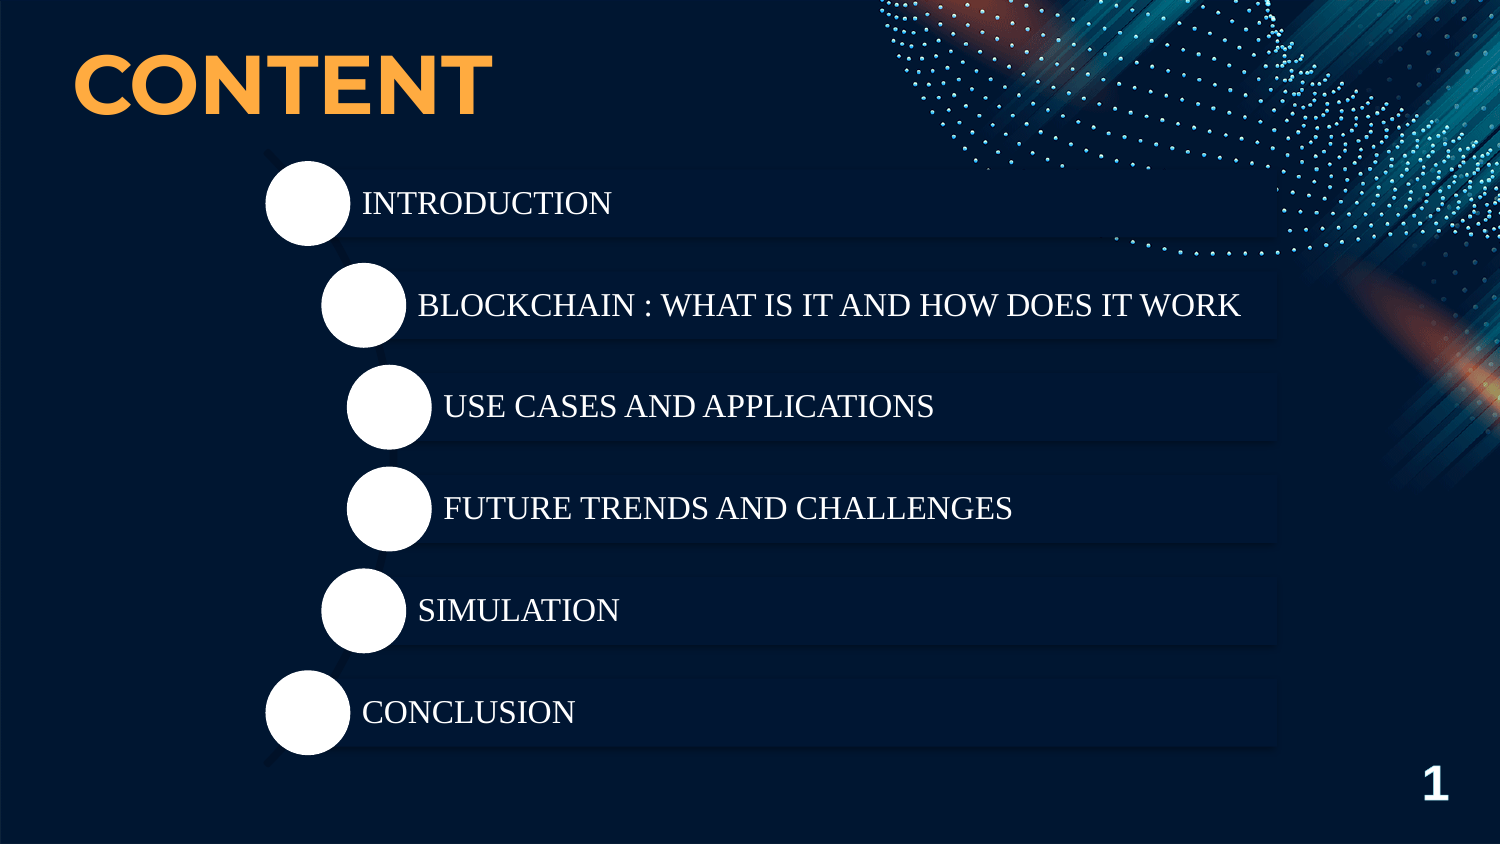

CONTENT

INTRODUCTION
BLOCKCHAIN : WHAT IS IT AND HOW DOES IT WORK
USE CASES AND APPLICATIONS
FUTURE TRENDS AND CHALLENGES
SIMULATION
CONCLUSION
1